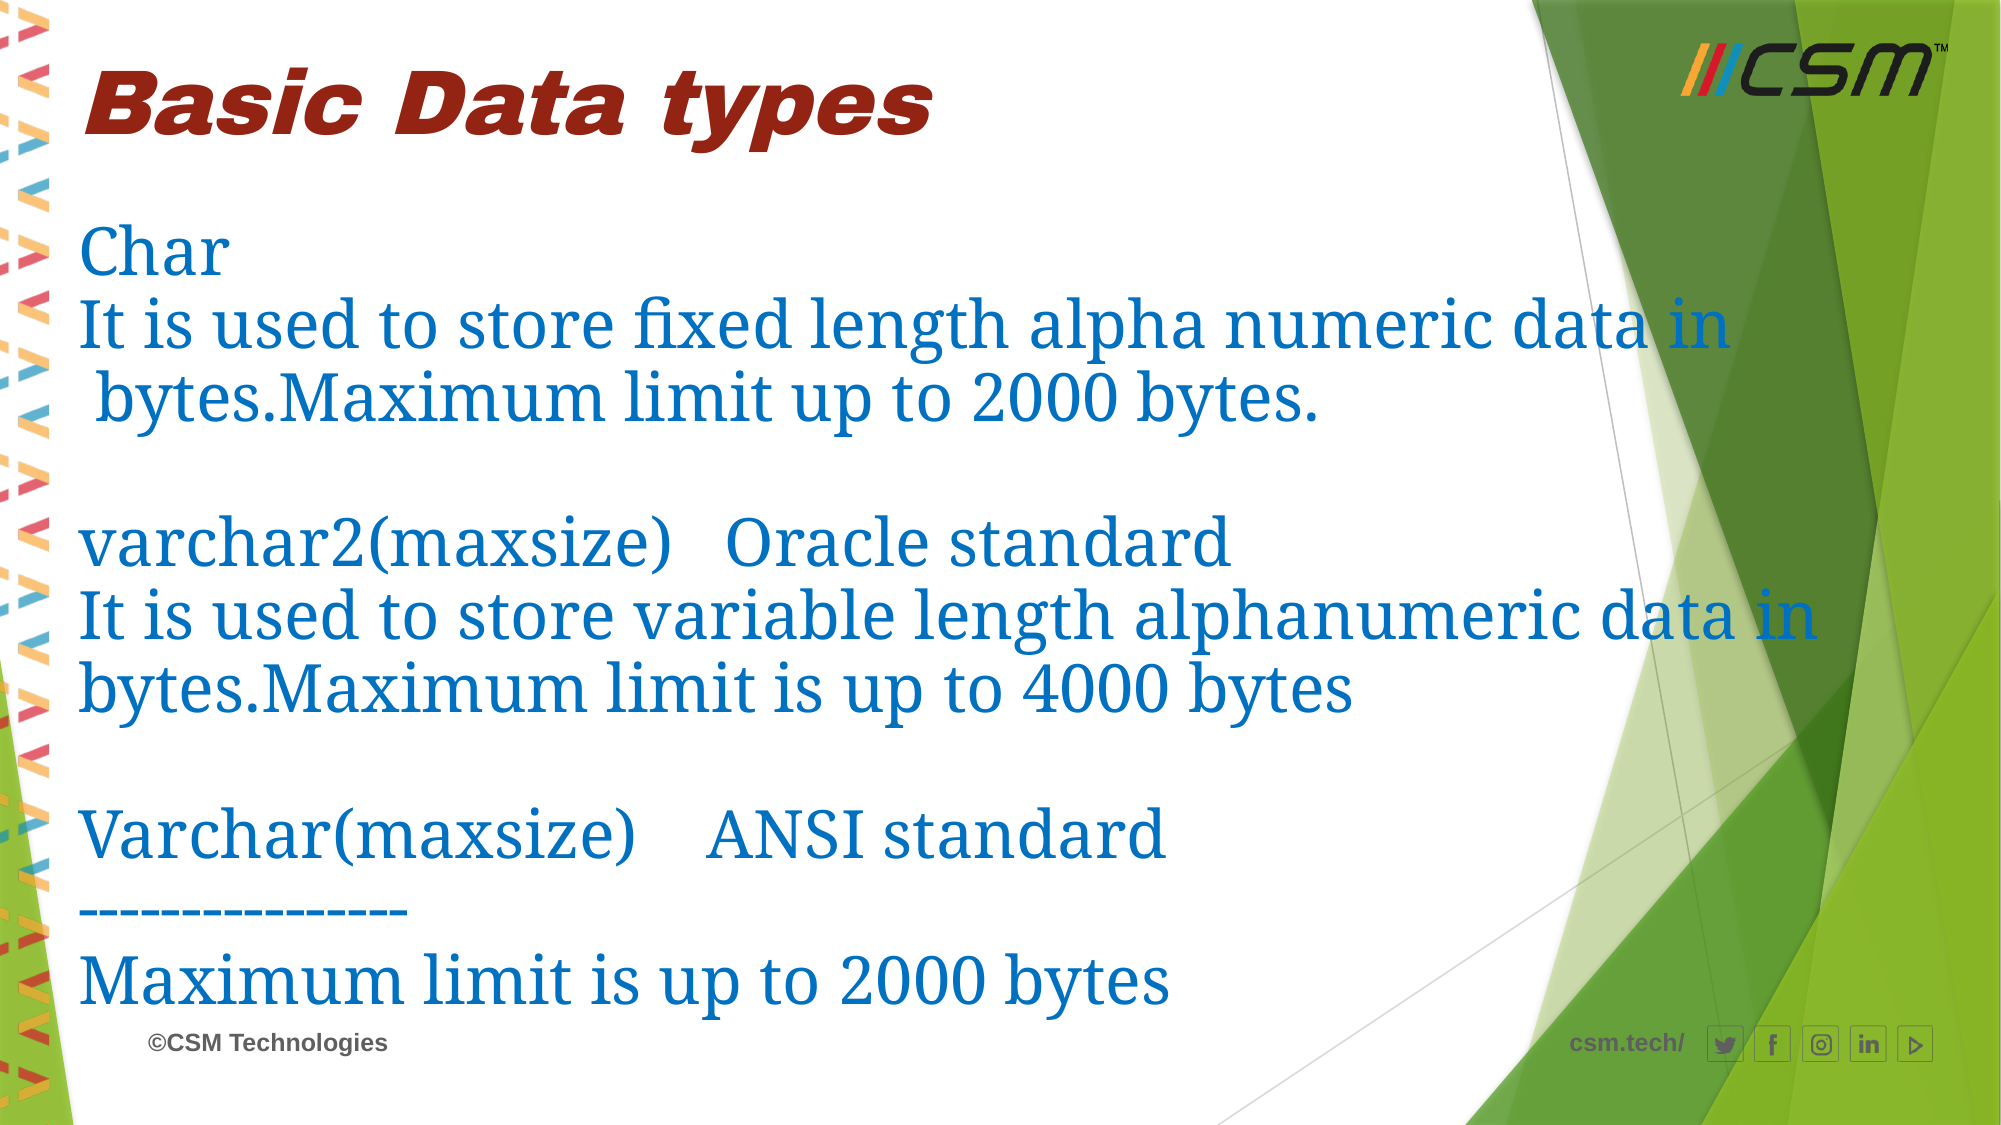

# Basic Data types
Char
It is used to store fixed length alpha numeric data in
 bytes.Maximum limit up to 2000 bytes.

varchar2(maxsize)   Oracle standard
It is used to store variable length alphanumeric data in
bytes.Maximum limit is up to 4000 bytes

Varchar(maxsize)    ANSI standard
----------------
Maximum limit is up to 2000 bytes